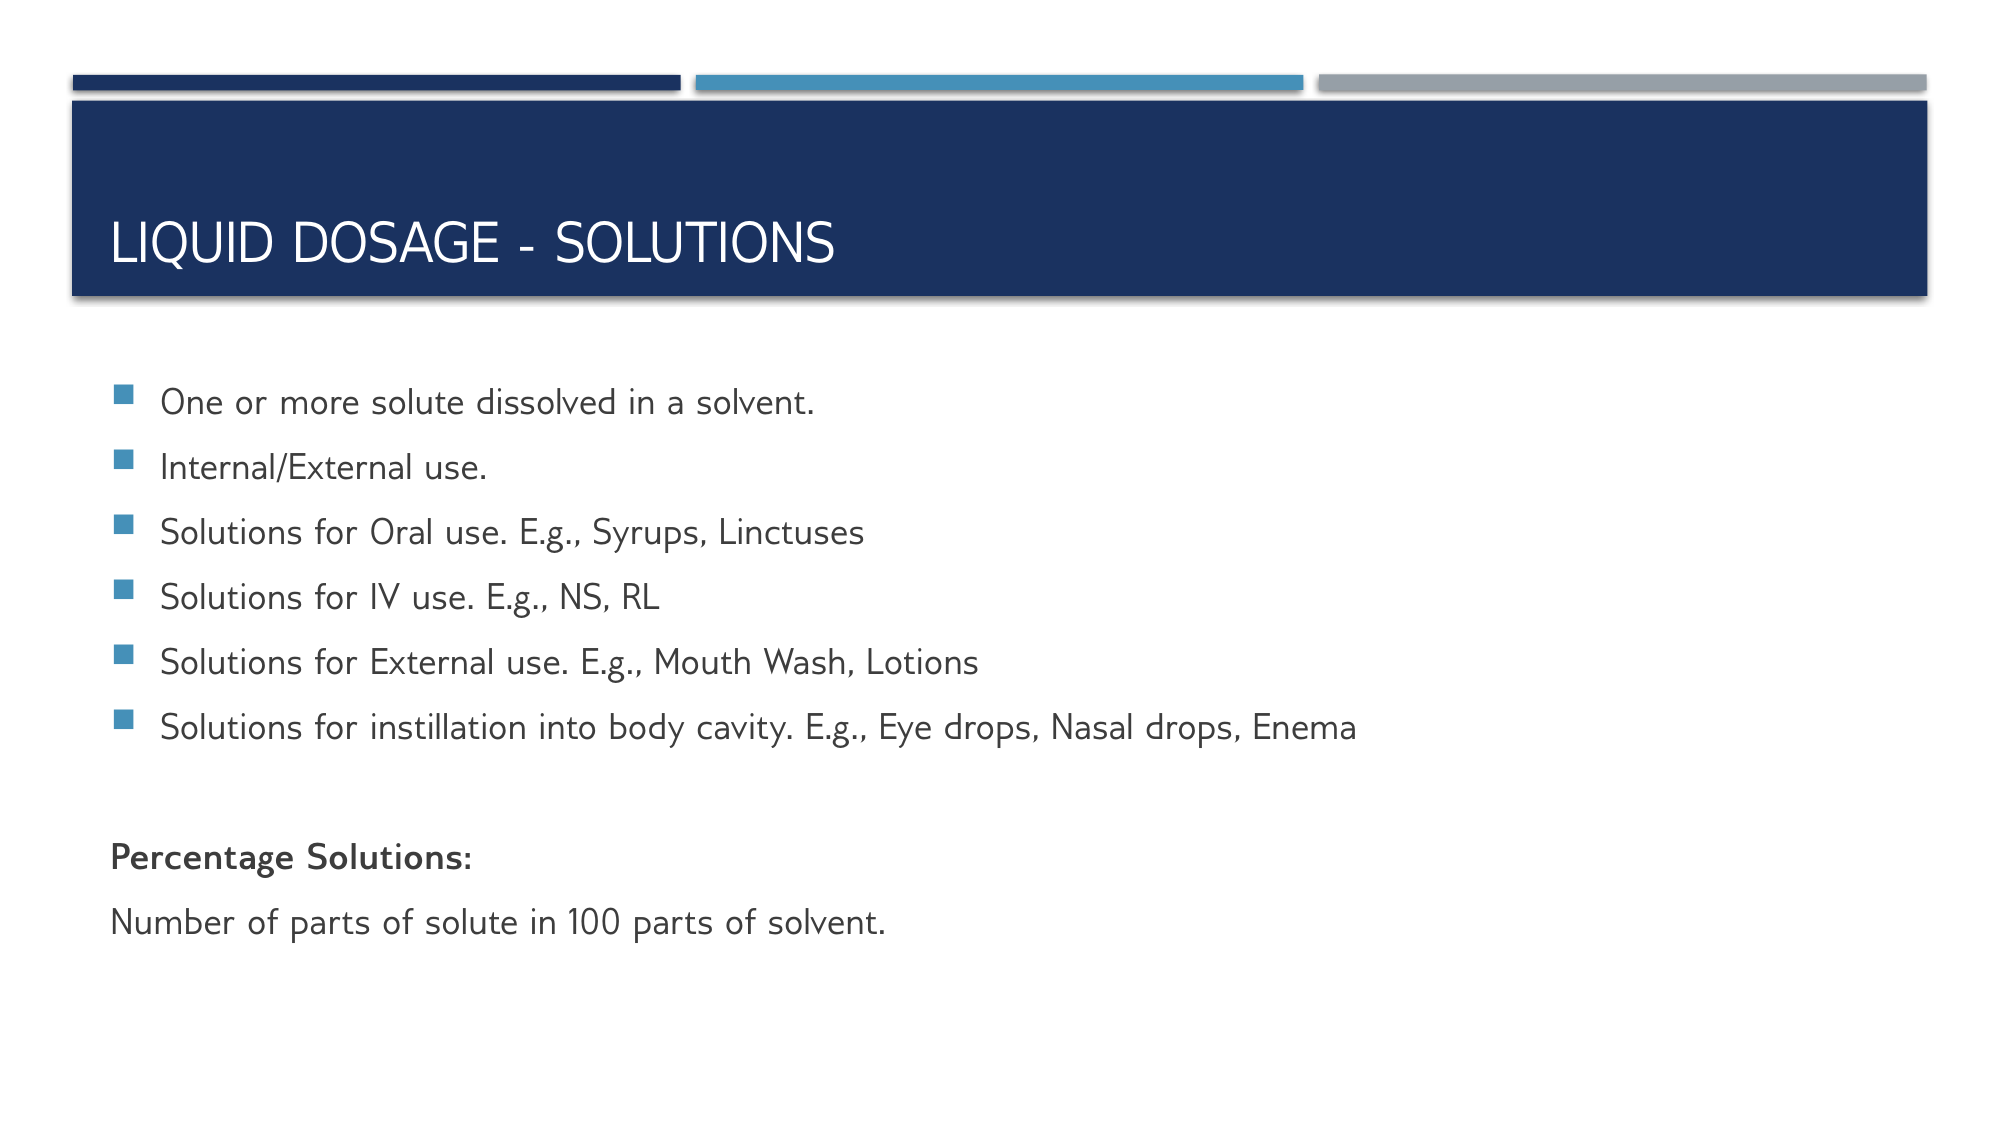

# Liquid dosage - solutions
One or more solute dissolved in a solvent.
Internal/External use.
Solutions for Oral use. E.g., Syrups, Linctuses
Solutions for IV use. E.g., NS, RL
Solutions for External use. E.g., Mouth Wash, Lotions
Solutions for instillation into body cavity. E.g., Eye drops, Nasal drops, Enema

Percentage Solutions:
Number of parts of solute in 100 parts of solvent.